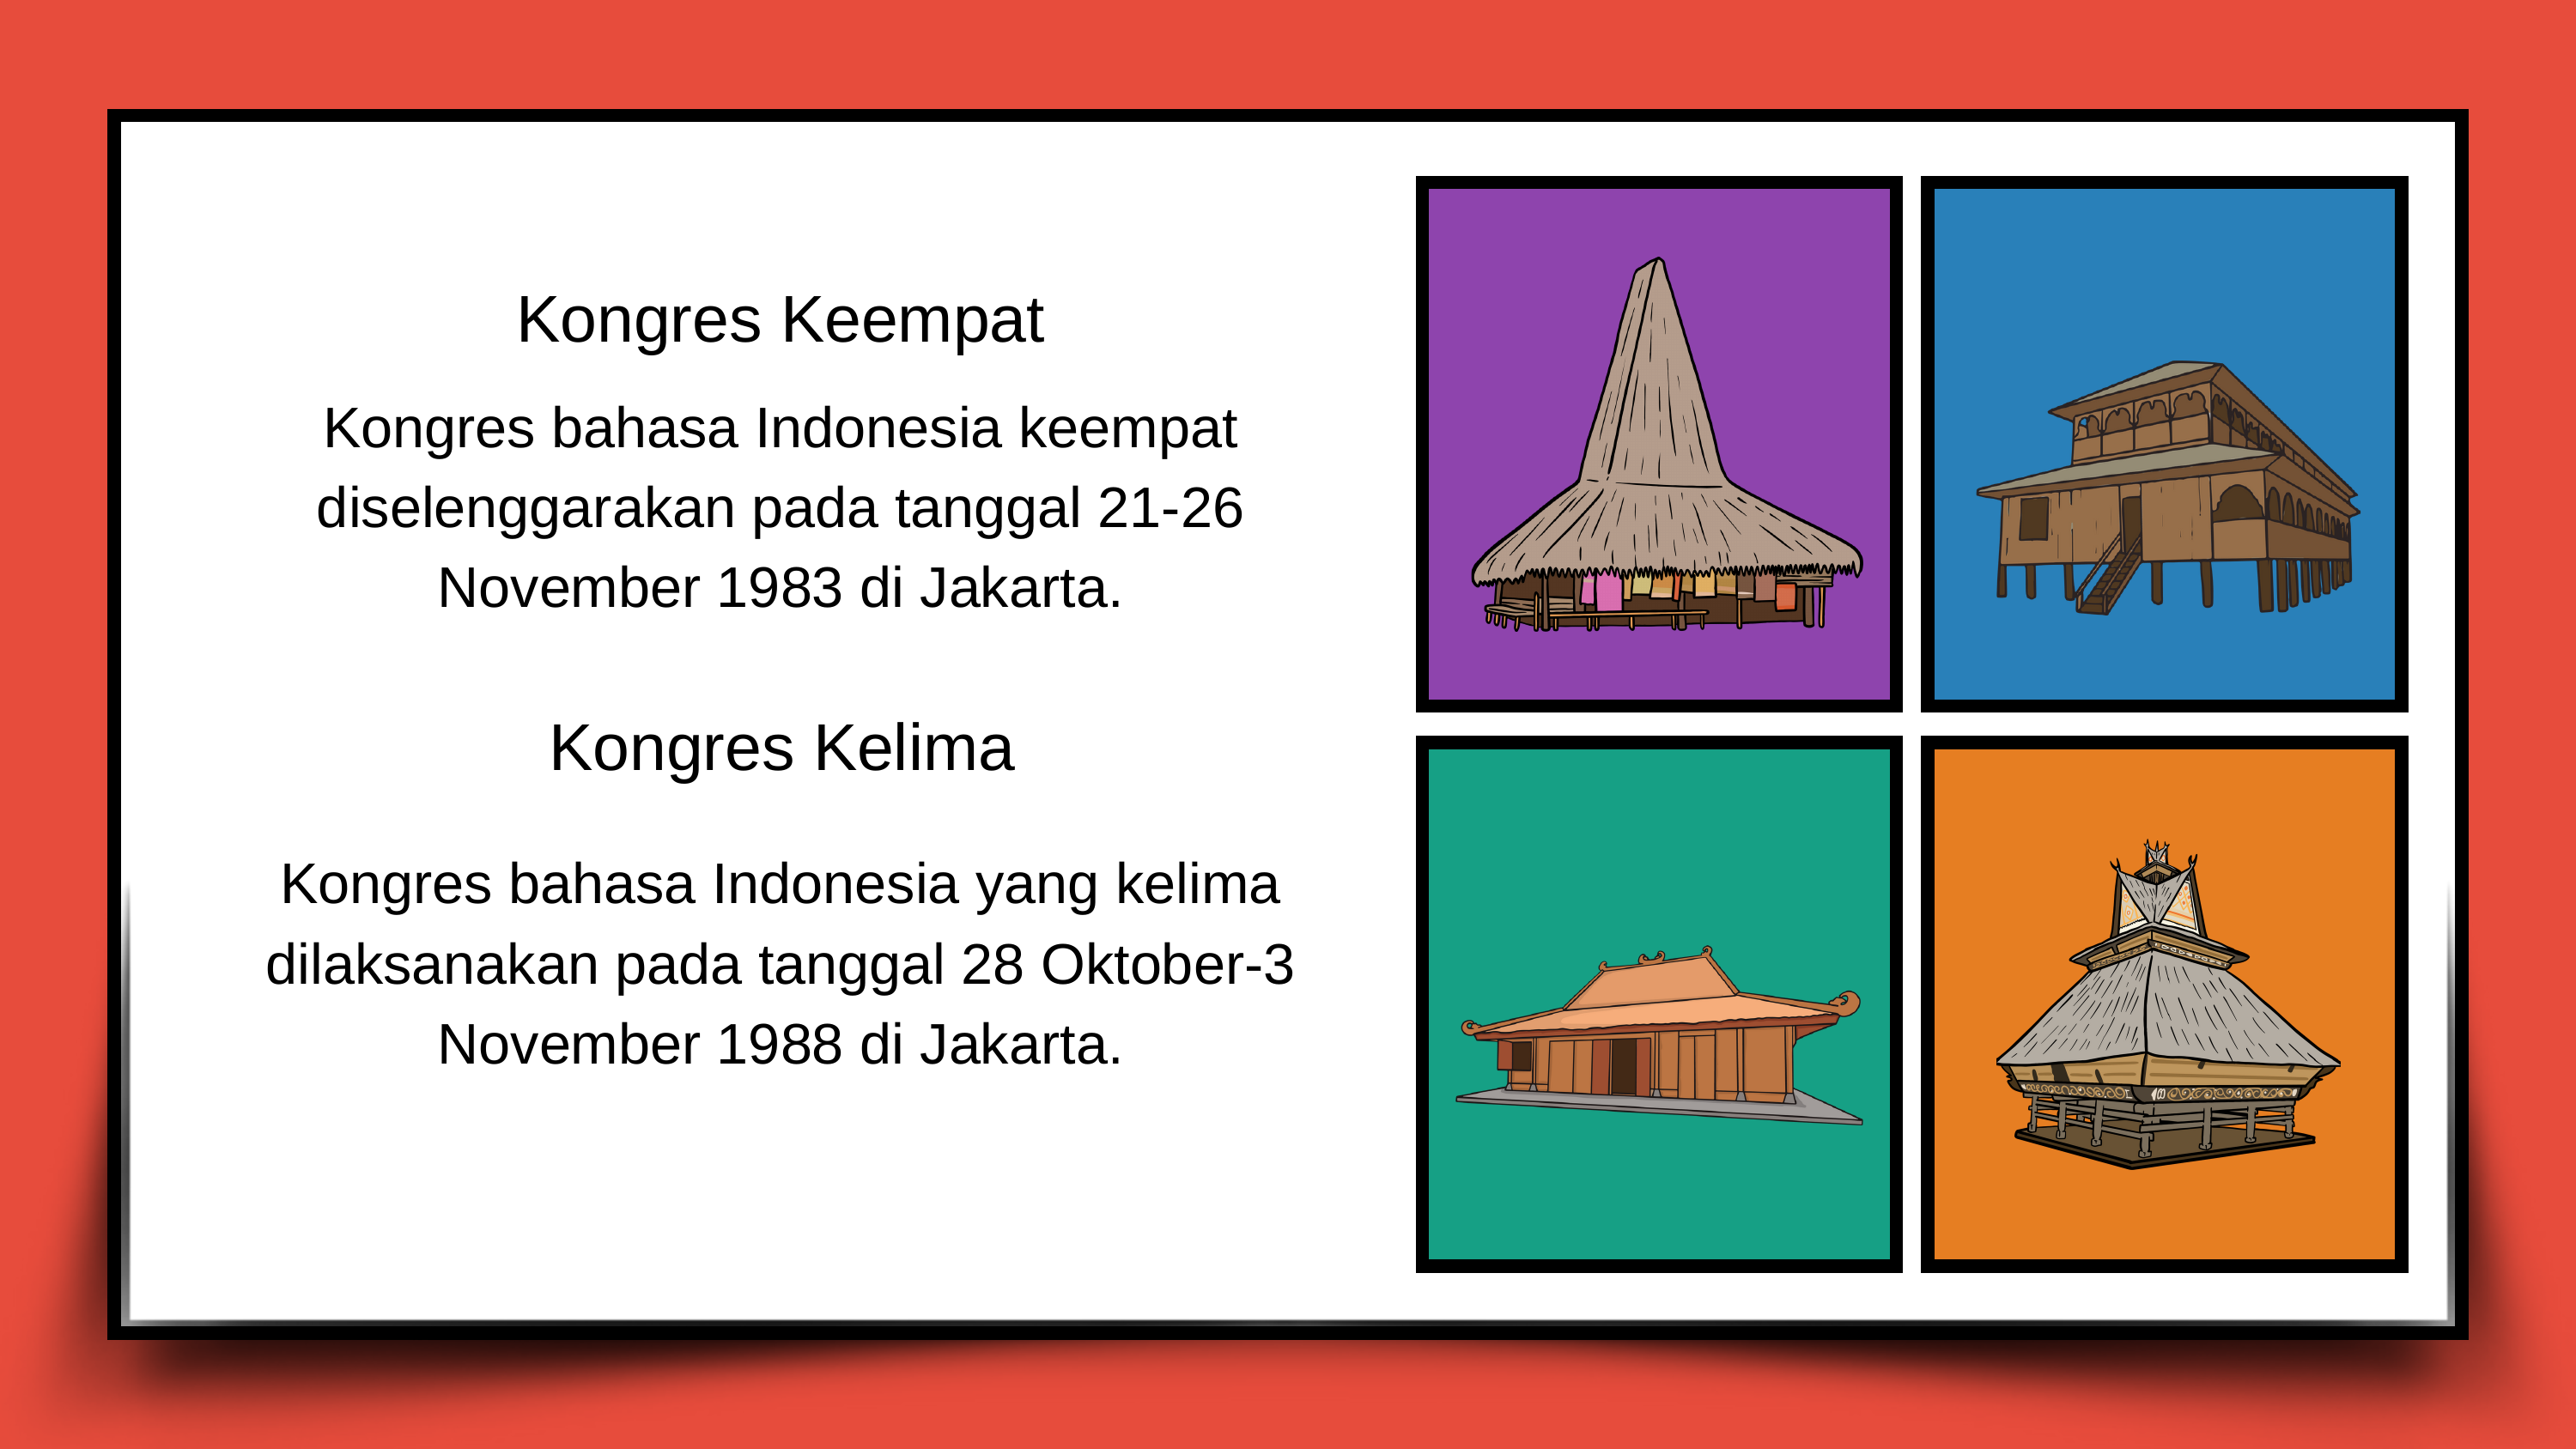

Kongres Keempat

Kongres bahasa Indonesia keempat diselenggarakan pada tanggal 21-26 November 1983 di Jakarta.
Kongres Kelima

Kongres bahasa Indonesia yang kelima dilaksanakan pada tanggal 28 Oktober-3 November 1988 di Jakarta.